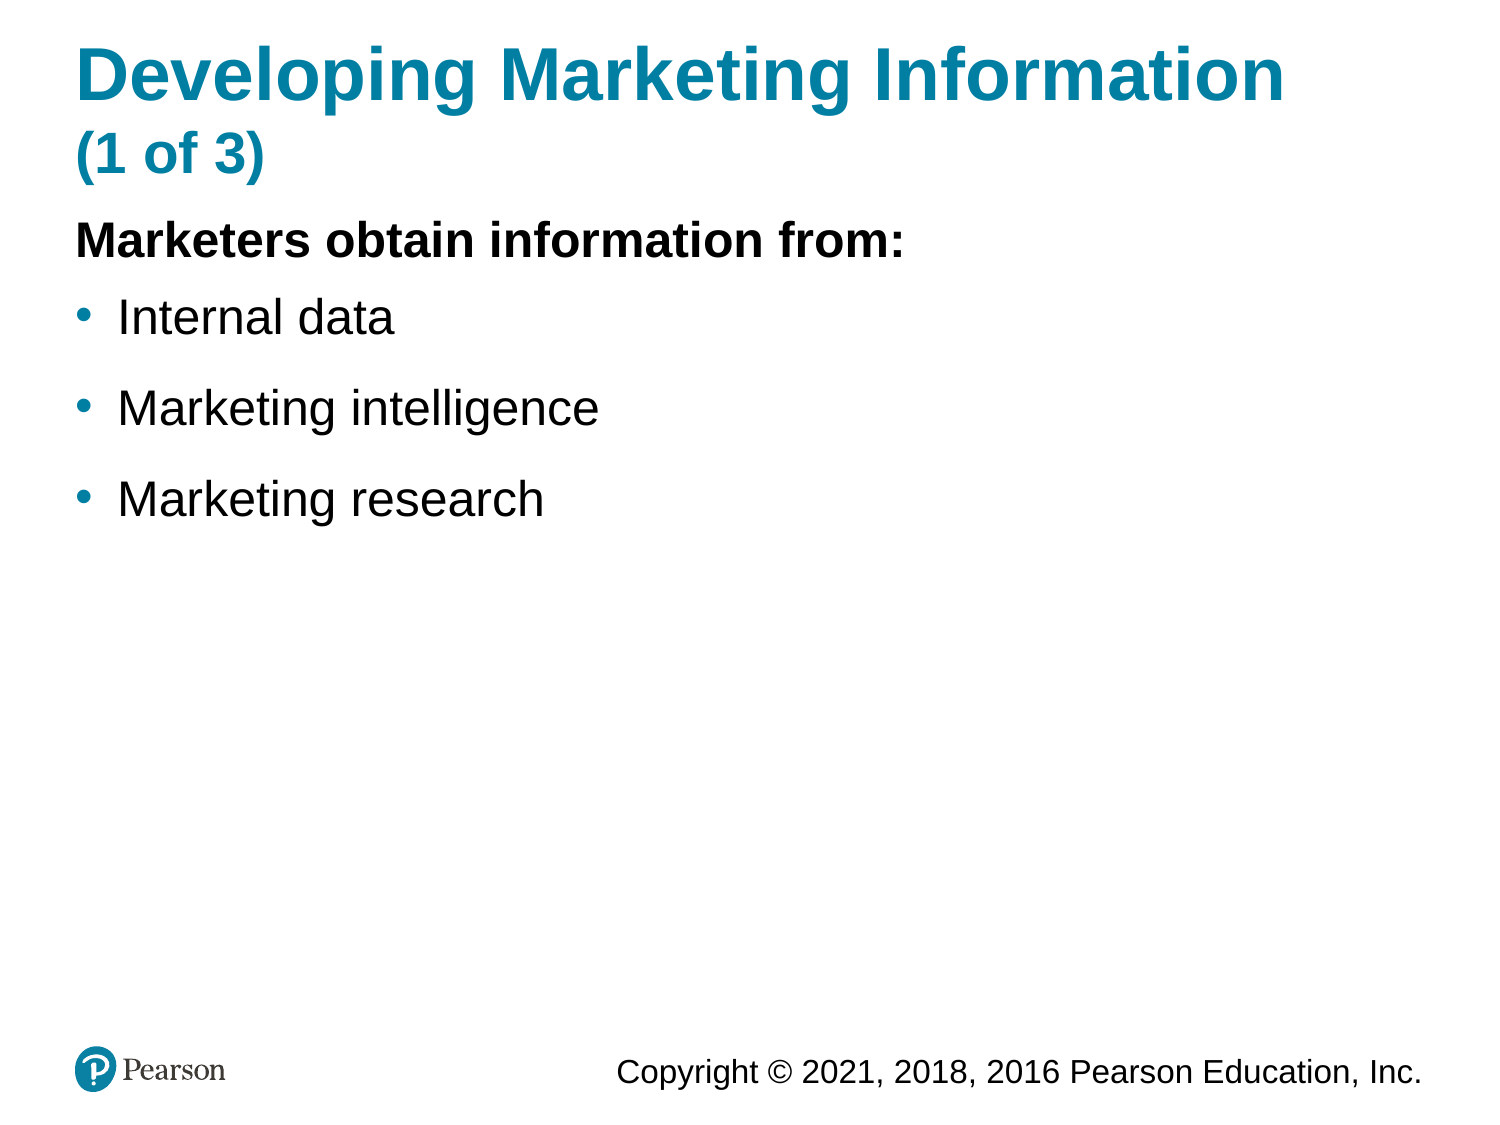

# Developing Marketing Information       (1 of 3)
Marketers obtain information from:
Internal data
Marketing intelligence
Marketing research